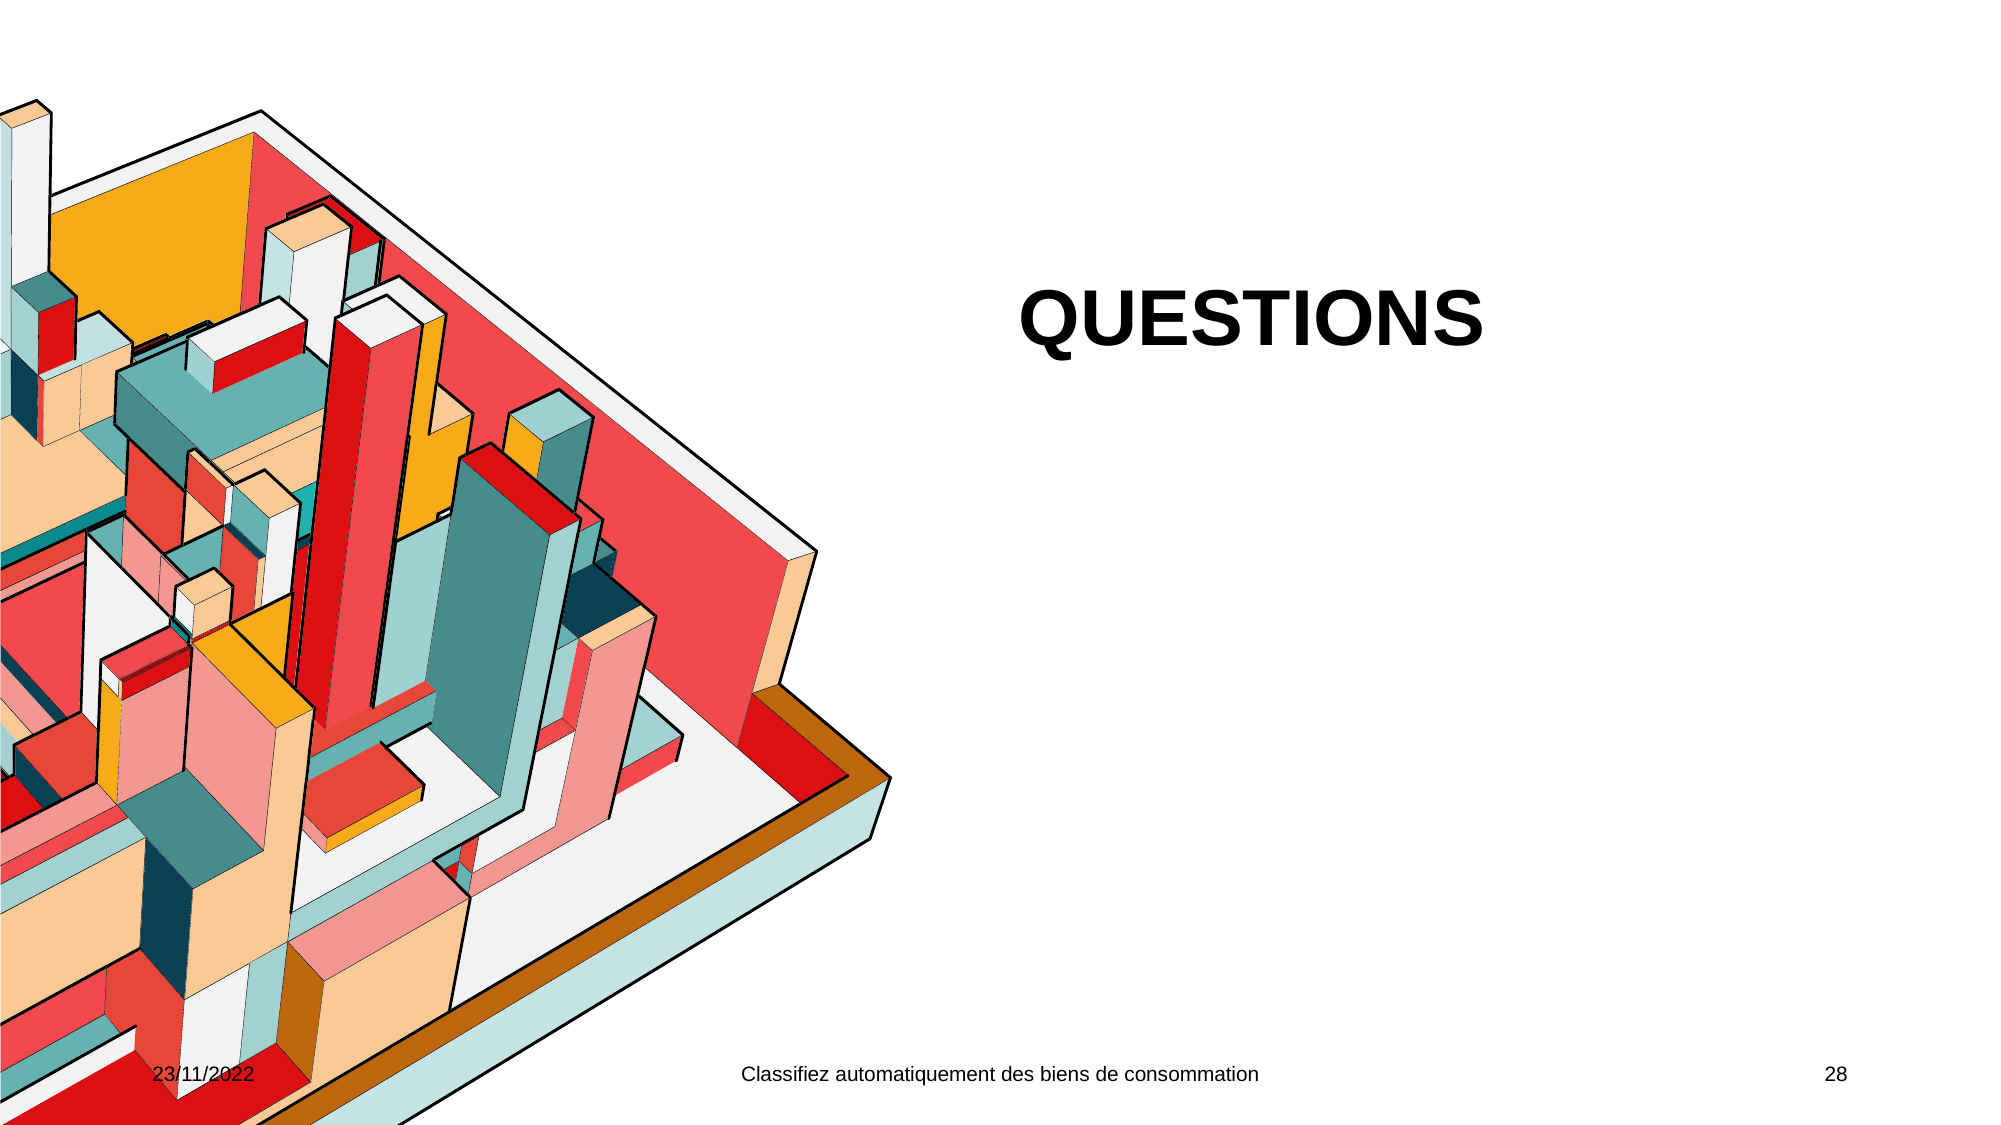

# QUESTIONs

23/11/2022
Classifiez automatiquement des biens de consommation
28